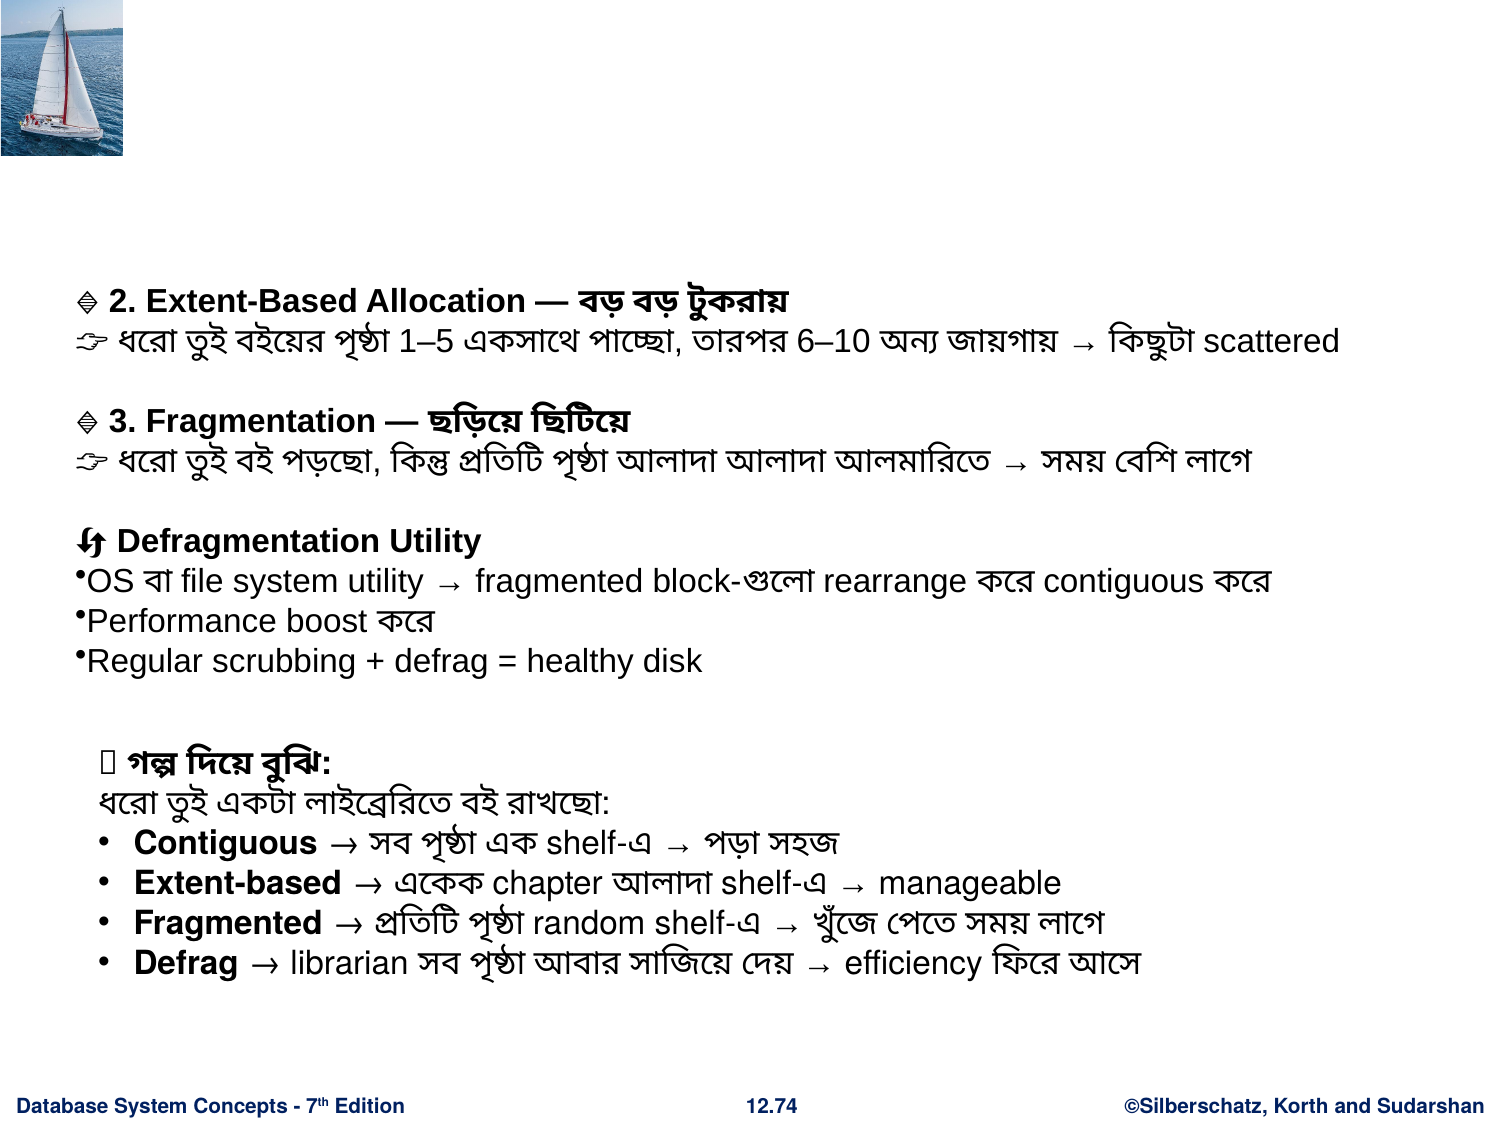

🔹 2. Extent-Based Allocation — বড় বড় টুকরায়
👉 ধরো তুই বইয়ের পৃষ্ঠা 1–5 একসাথে পাচ্ছো, তারপর 6–10 অন্য জায়গায় → কিছুটা scattered

🔹 3. Fragmentation — ছড়িয়ে ছিটিয়ে
👉 ধরো তুই বই পড়ছো, কিন্তু প্রতিটি পৃষ্ঠা আলাদা আলাদা আলমারিতে → সময় বেশি লাগে

🔄 Defragmentation Utility
OS বা file system utility → fragmented block-গুলো rearrange করে contiguous করে
Performance boost করে
Regular scrubbing + defrag = healthy disk

🧺 গল্প দিয়ে বুঝি:
ধরো তুই একটা লাইব্রেরিতে বই রাখছো:
Contiguous → সব পৃষ্ঠা এক shelf-এ → পড়া সহজ
Extent-based → একেক chapter আলাদা shelf-এ → manageable
Fragmented → প্রতিটি পৃষ্ঠা random shelf-এ → খুঁজে পেতে সময় লাগে
Defrag → librarian সব পৃষ্ঠা আবার সাজিয়ে দেয় → efficiency ফিরে আসে